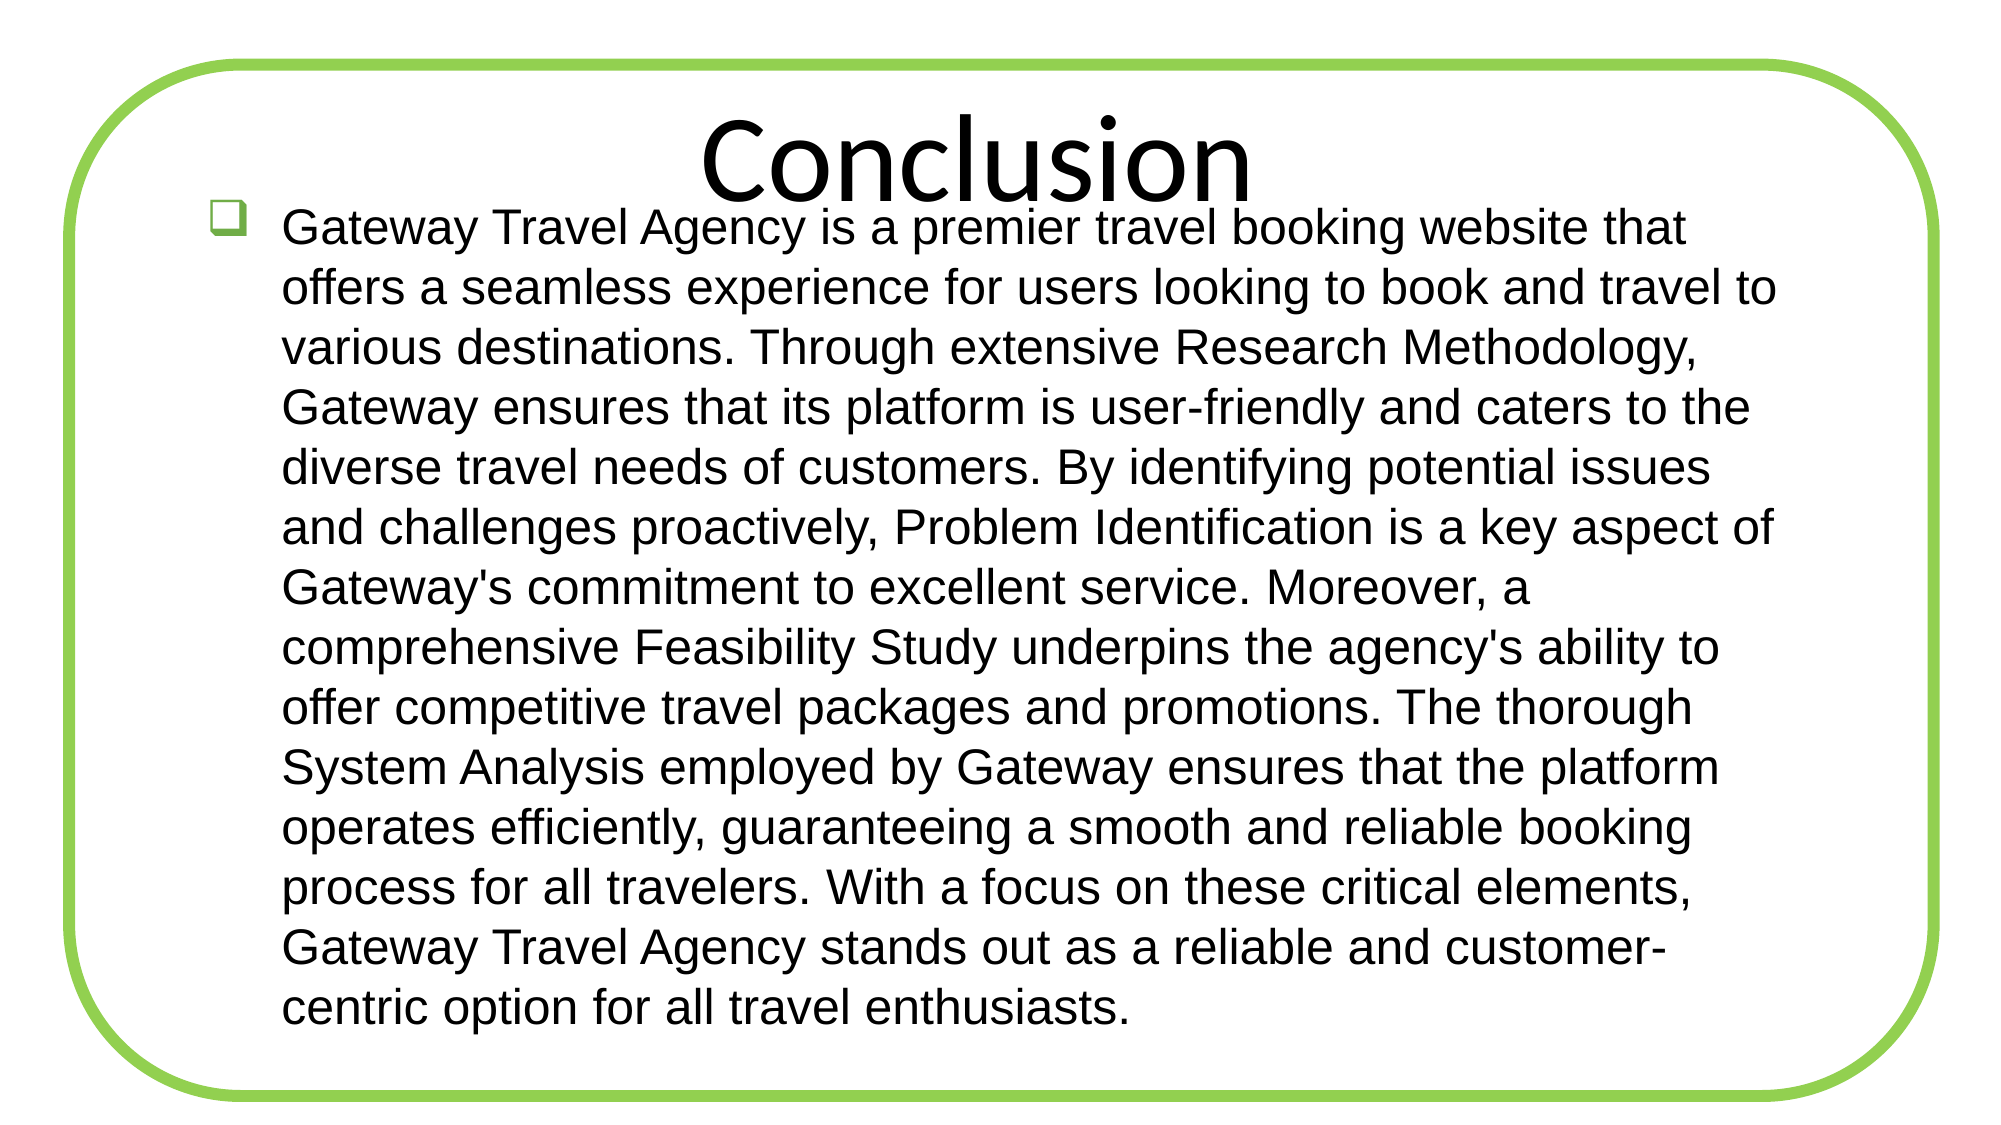

Conclusion

Gateway Travel Agency is a premier travel booking website that offers a seamless experience for users looking to book and travel to various destinations. Through extensive Research Methodology, Gateway ensures that its platform is user-friendly and caters to the diverse travel needs of customers. By identifying potential issues and challenges proactively, Problem Identification is a key aspect of Gateway's commitment to excellent service. Moreover, a comprehensive Feasibility Study underpins the agency's ability to offer competitive travel packages and promotions. The thorough System Analysis employed by Gateway ensures that the platform operates efficiently, guaranteeing a smooth and reliable booking process for all travelers. With a focus on these critical elements, Gateway Travel Agency stands out as a reliable and customer-centric option for all travel enthusiasts.